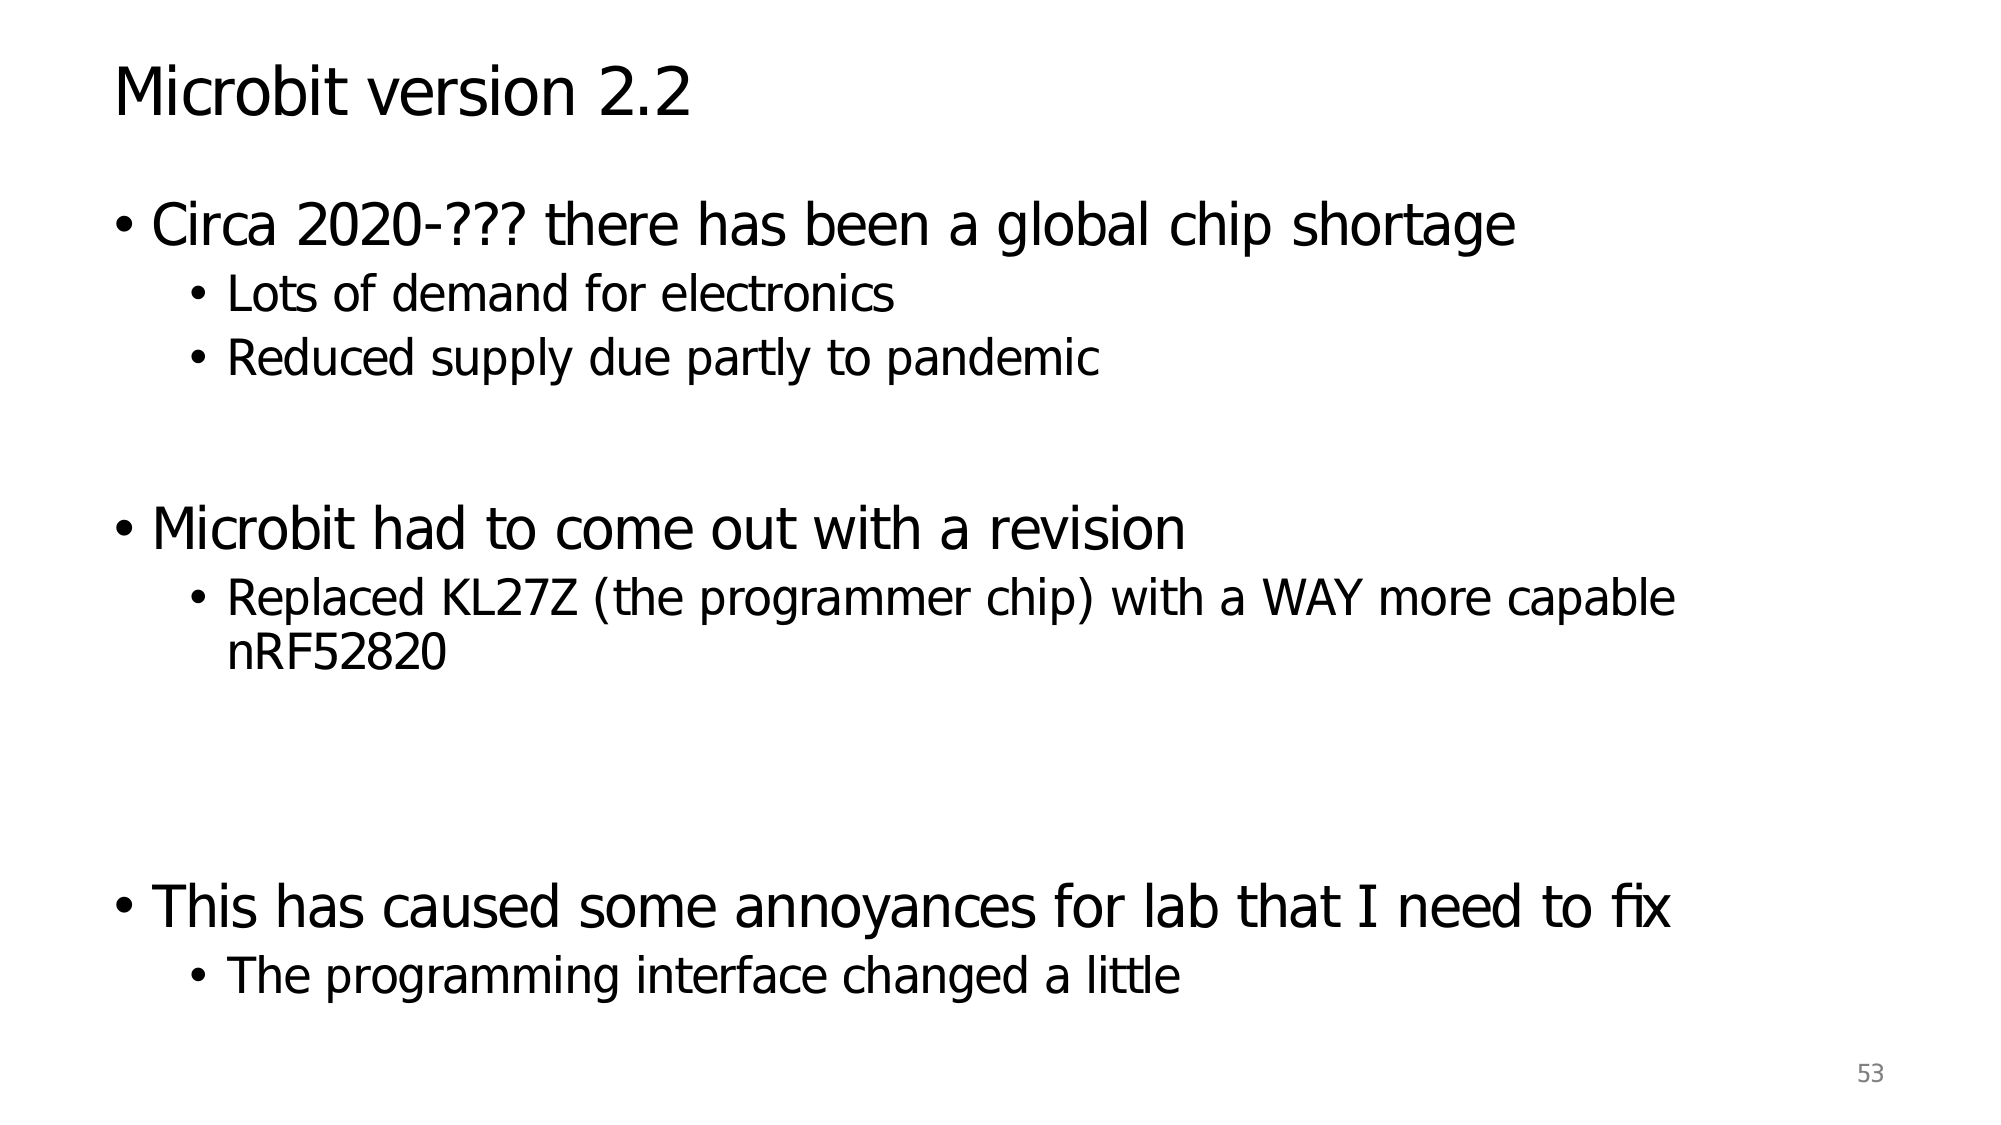

# Microbit version 2.2
Circa 2020-??? there has been a global chip shortage
Lots of demand for electronics
Reduced supply due partly to pandemic

Microbit had to come out with a revision
Replaced KL27Z (the programmer chip) with a WAY more capable nRF52820

This has caused some annoyances for lab that I need to fix
The programming interface changed a little
53